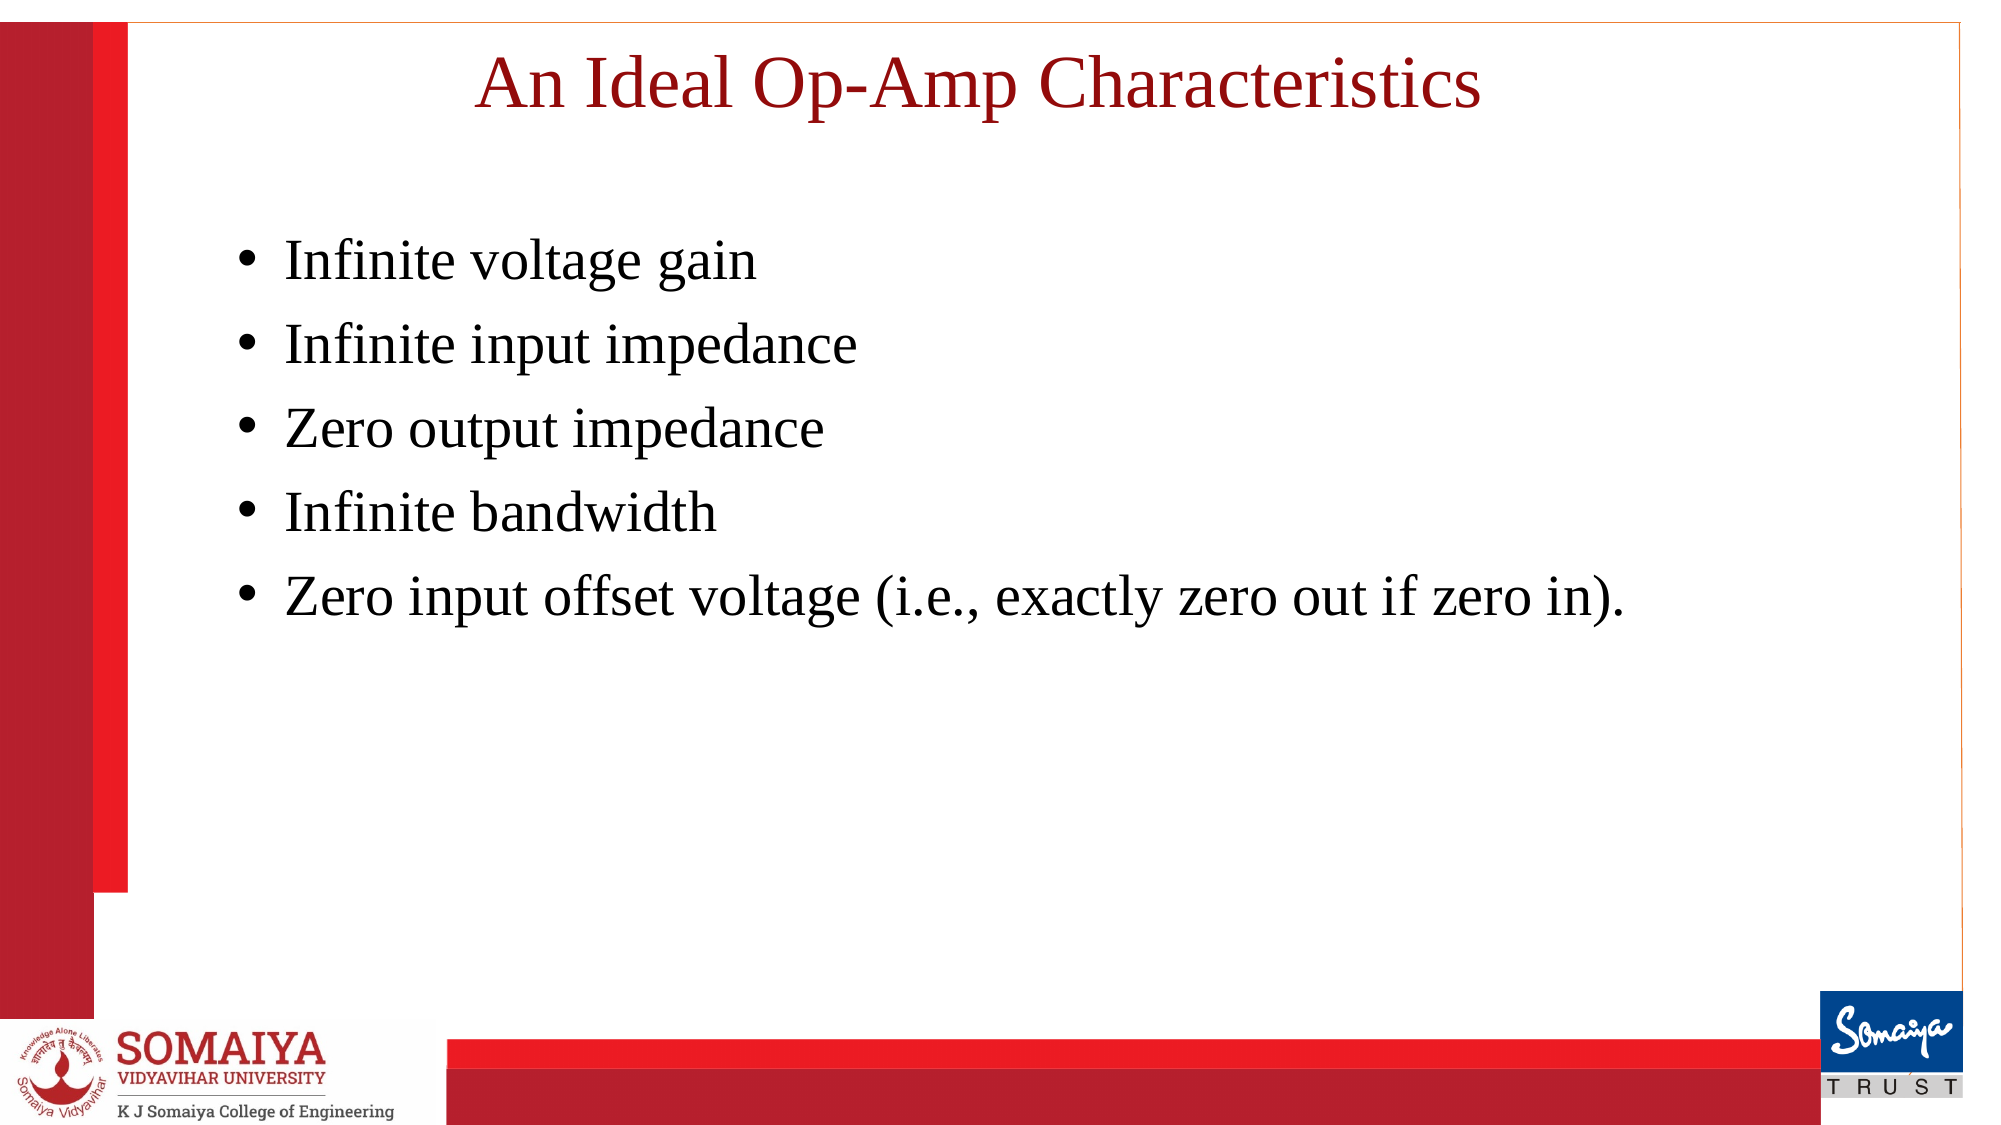

# An Ideal Op-Amp Characteristics
Infinite voltage gain
Infinite input impedance
Zero output impedance
Infinite bandwidth
Zero input offset voltage (i.e., exactly zero out if zero in).